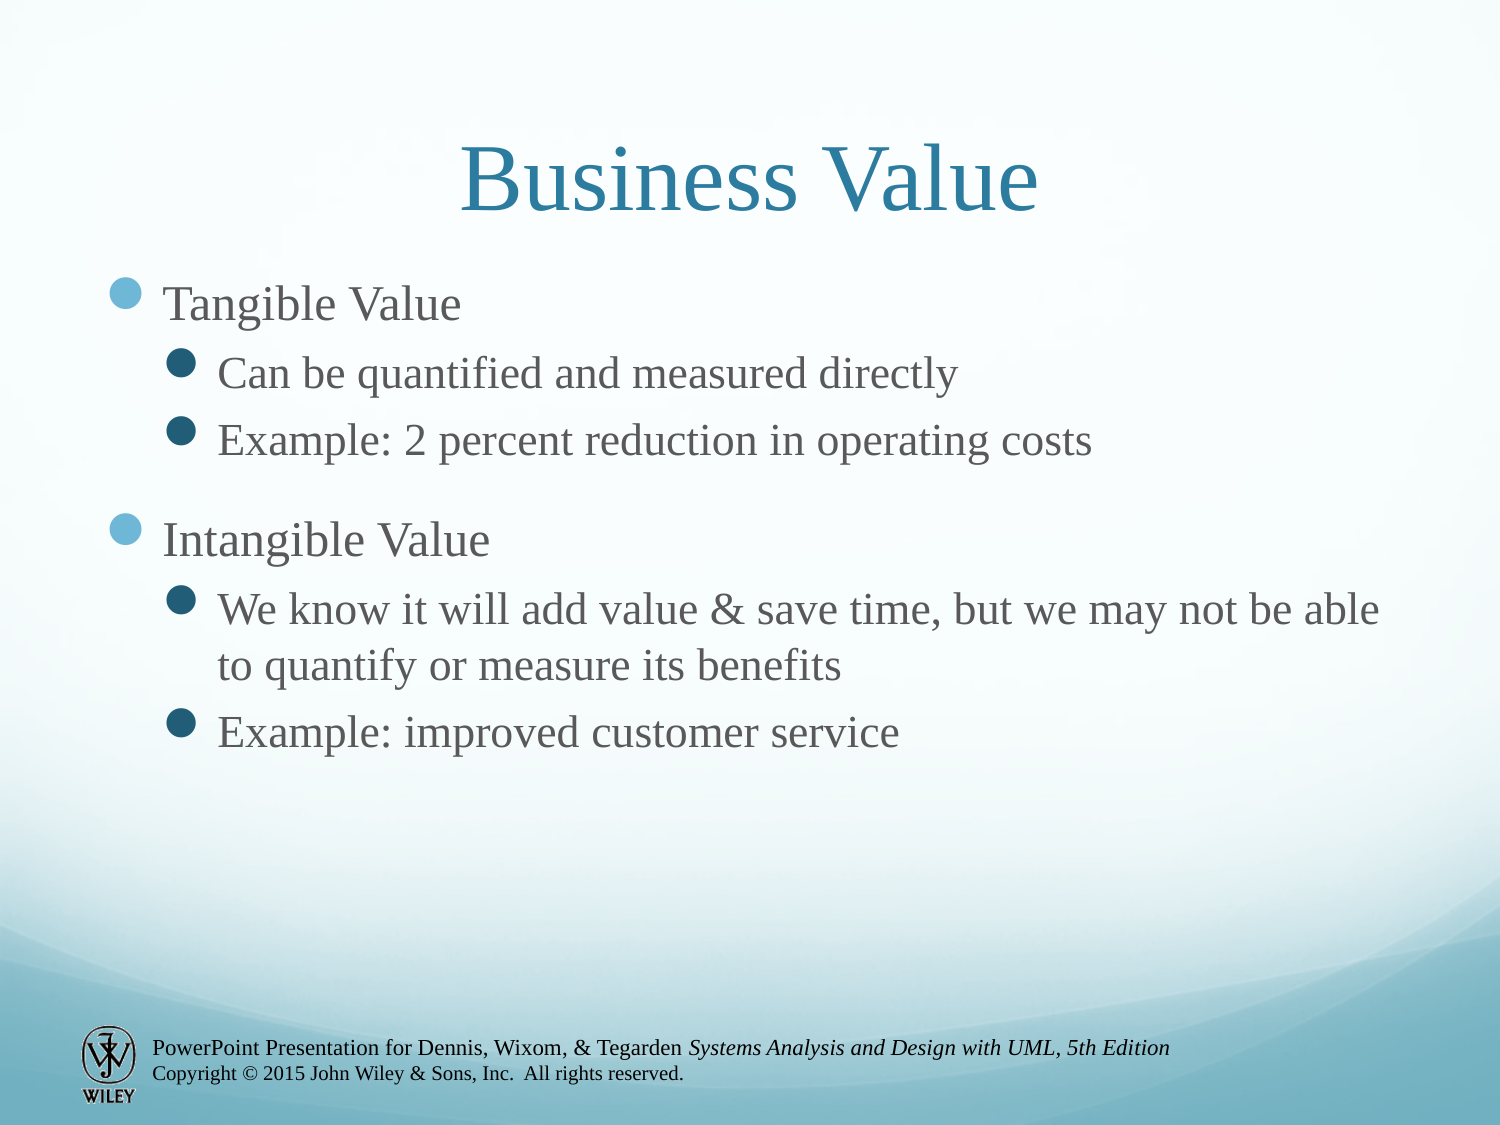

# Business Value
Tangible Value
Can be quantified and measured directly
Example: 2 percent reduction in operating costs
Intangible Value
We know it will add value & save time, but we may not be able to quantify or measure its benefits
Example: improved customer service